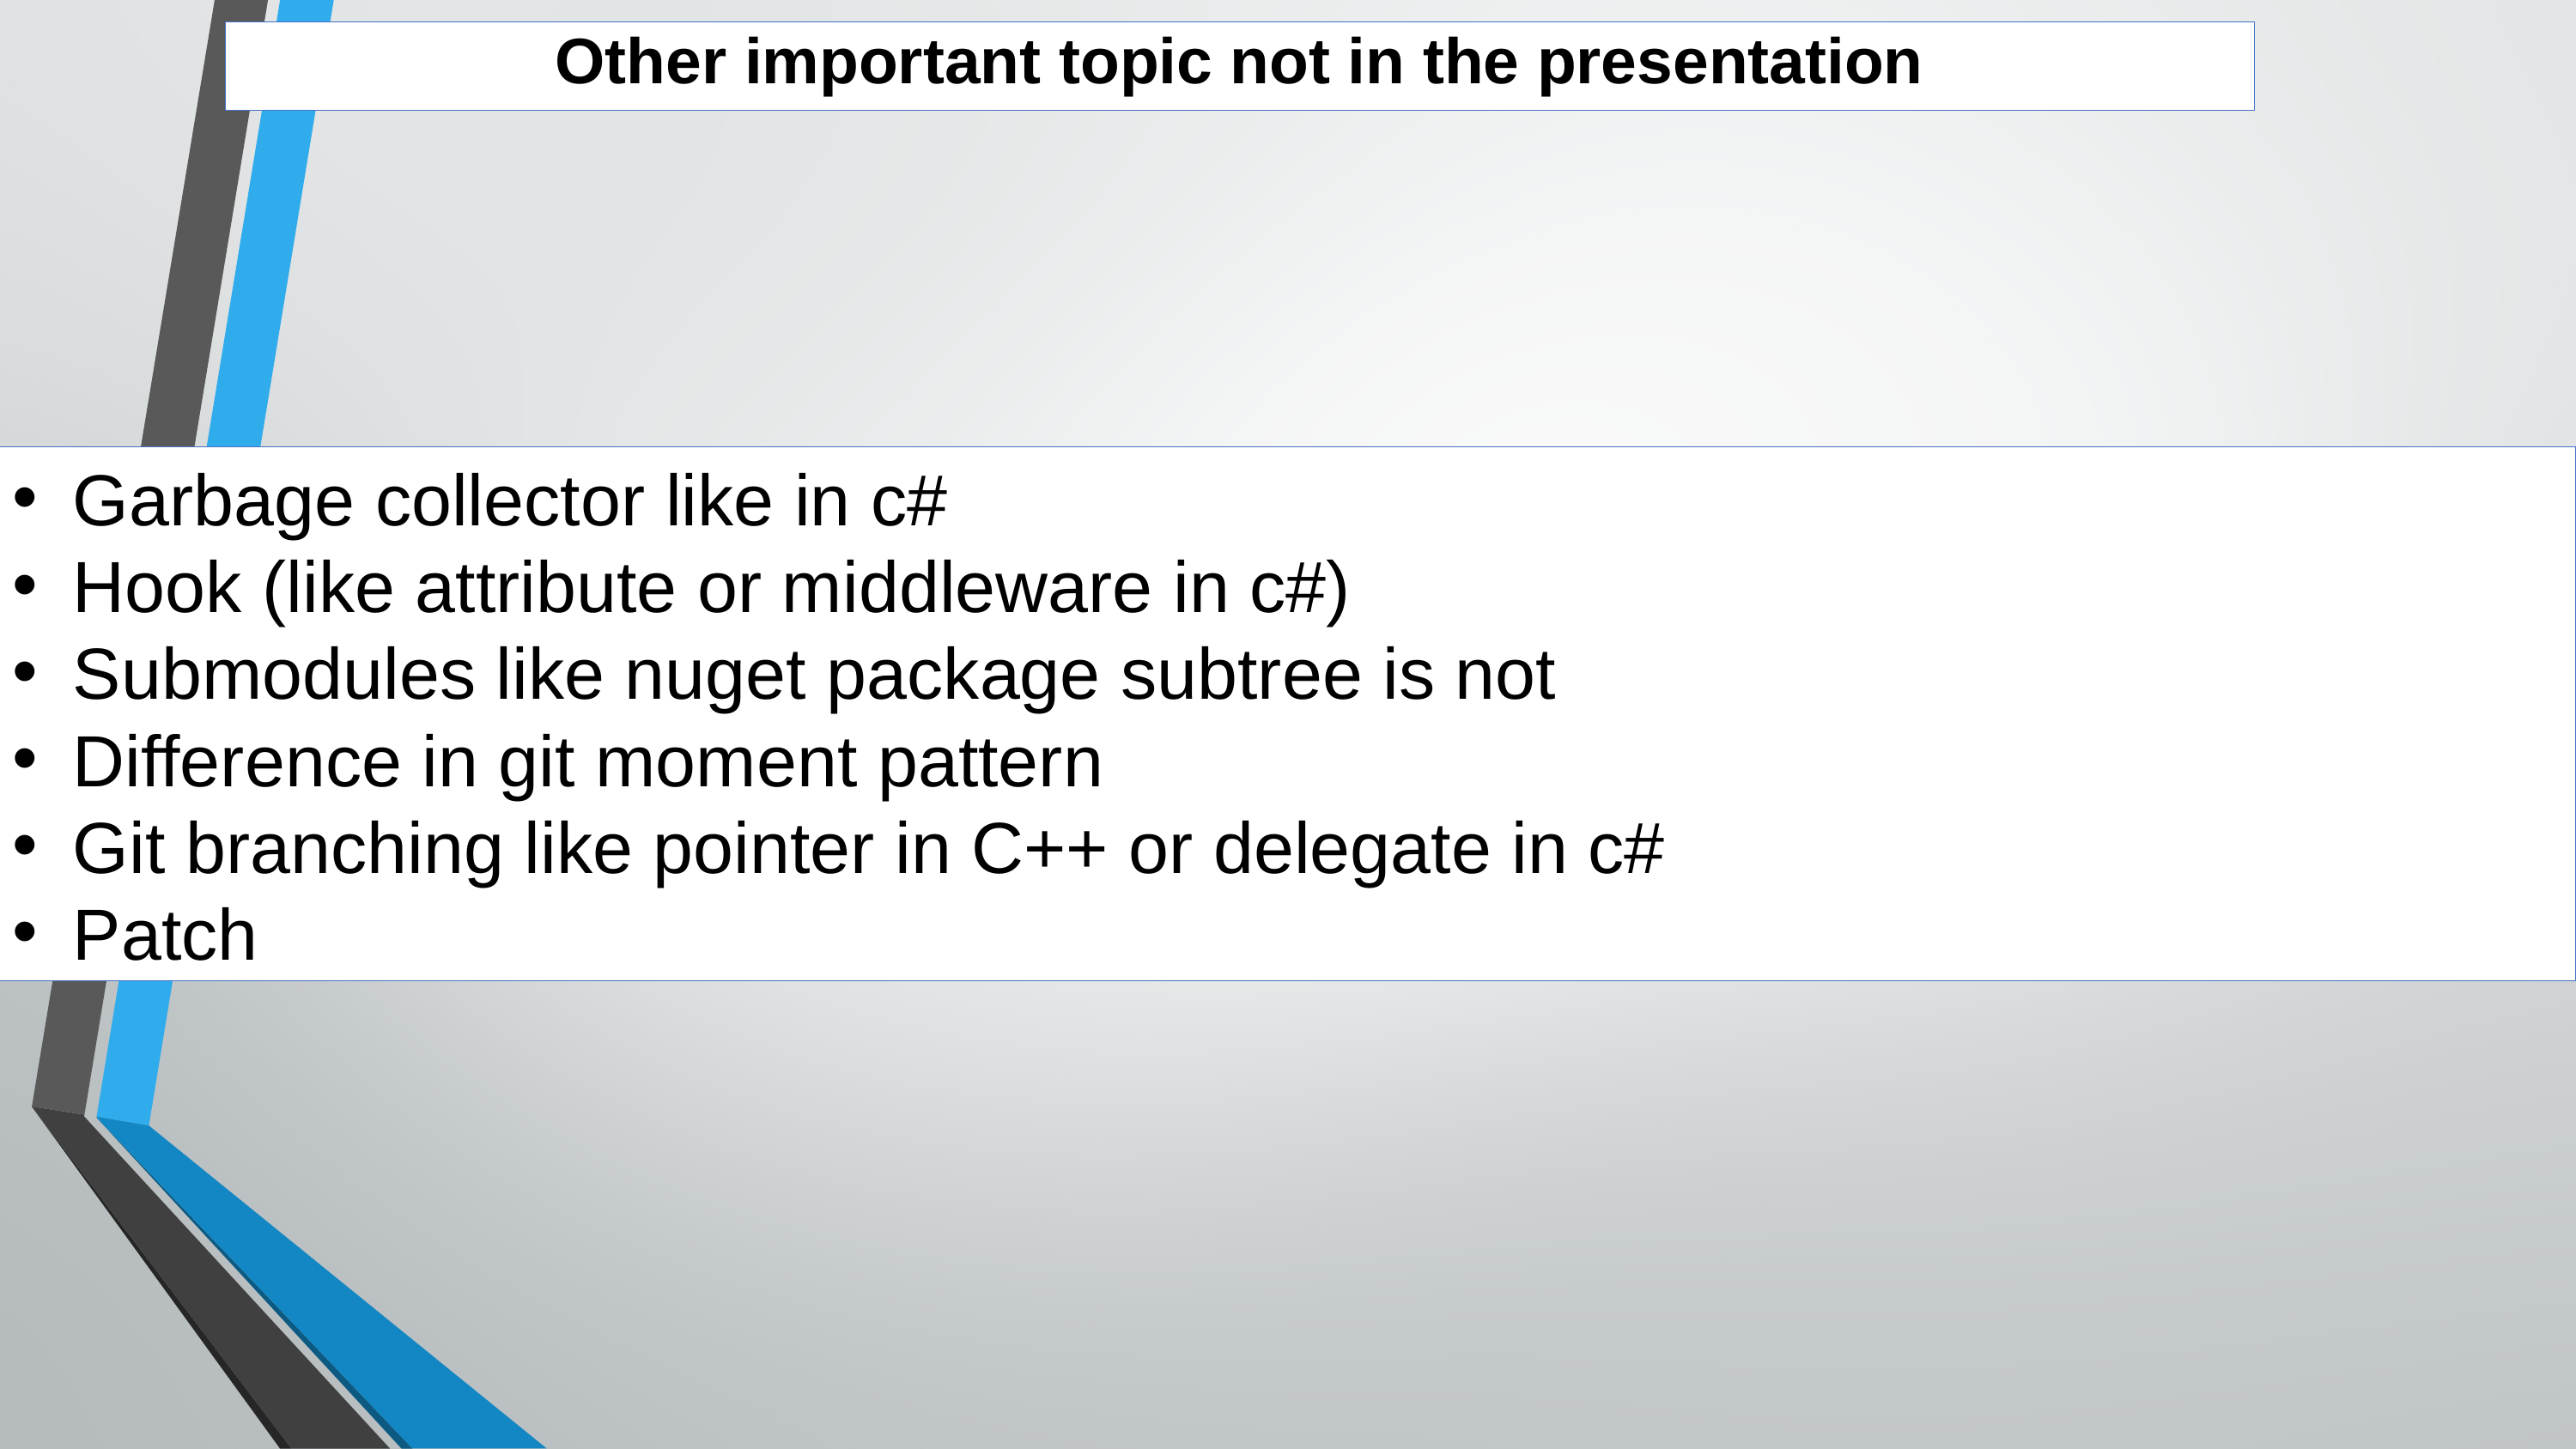

Other important topic not in the presentation

Garbage collector like in c#
Hook (like attribute or middleware in c#)
Submodules like nuget package subtree is not
Difference in git moment pattern
Git branching like pointer in C++ or delegate in c#
Patch